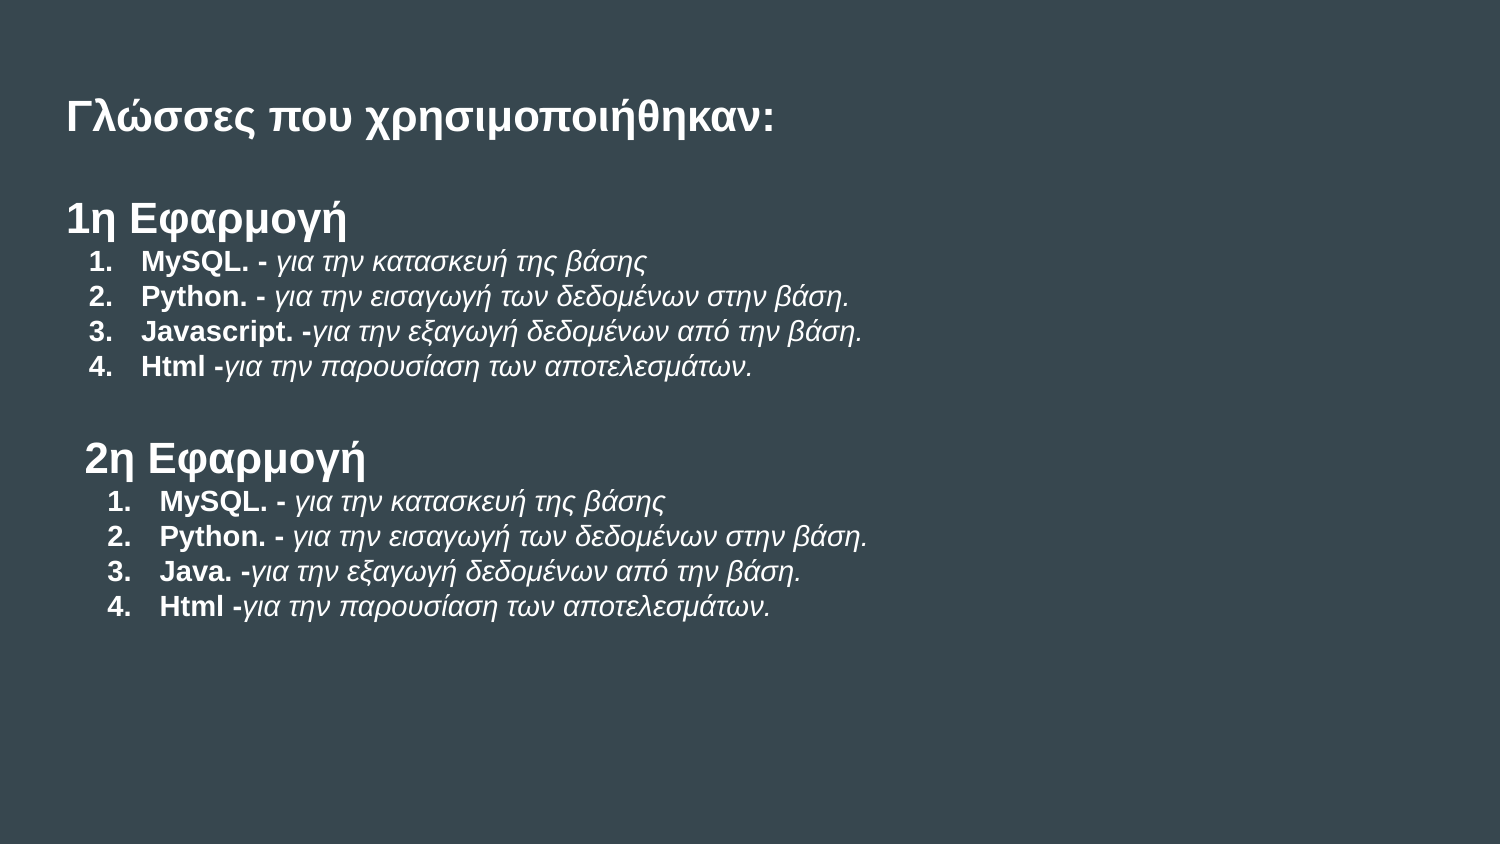

# Γλώσσες που χρησιμοποιήθηκαν:

1η Εφαρμογή
MySQL. - για την κατασκευή της βάσης
Python. - για την εισαγωγή των δεδομένων στην βάση.
Javascript. -για την εξαγωγή δεδομένων από την βάση.
Html -για την παρουσίαση των αποτελεσμάτων.

2η Εφαρμογή
MySQL. - για την κατασκευή της βάσης
Python. - για την εισαγωγή των δεδομένων στην βάση.
Java. -για την εξαγωγή δεδομένων από την βάση.
Html -για την παρουσίαση των αποτελεσμάτων.